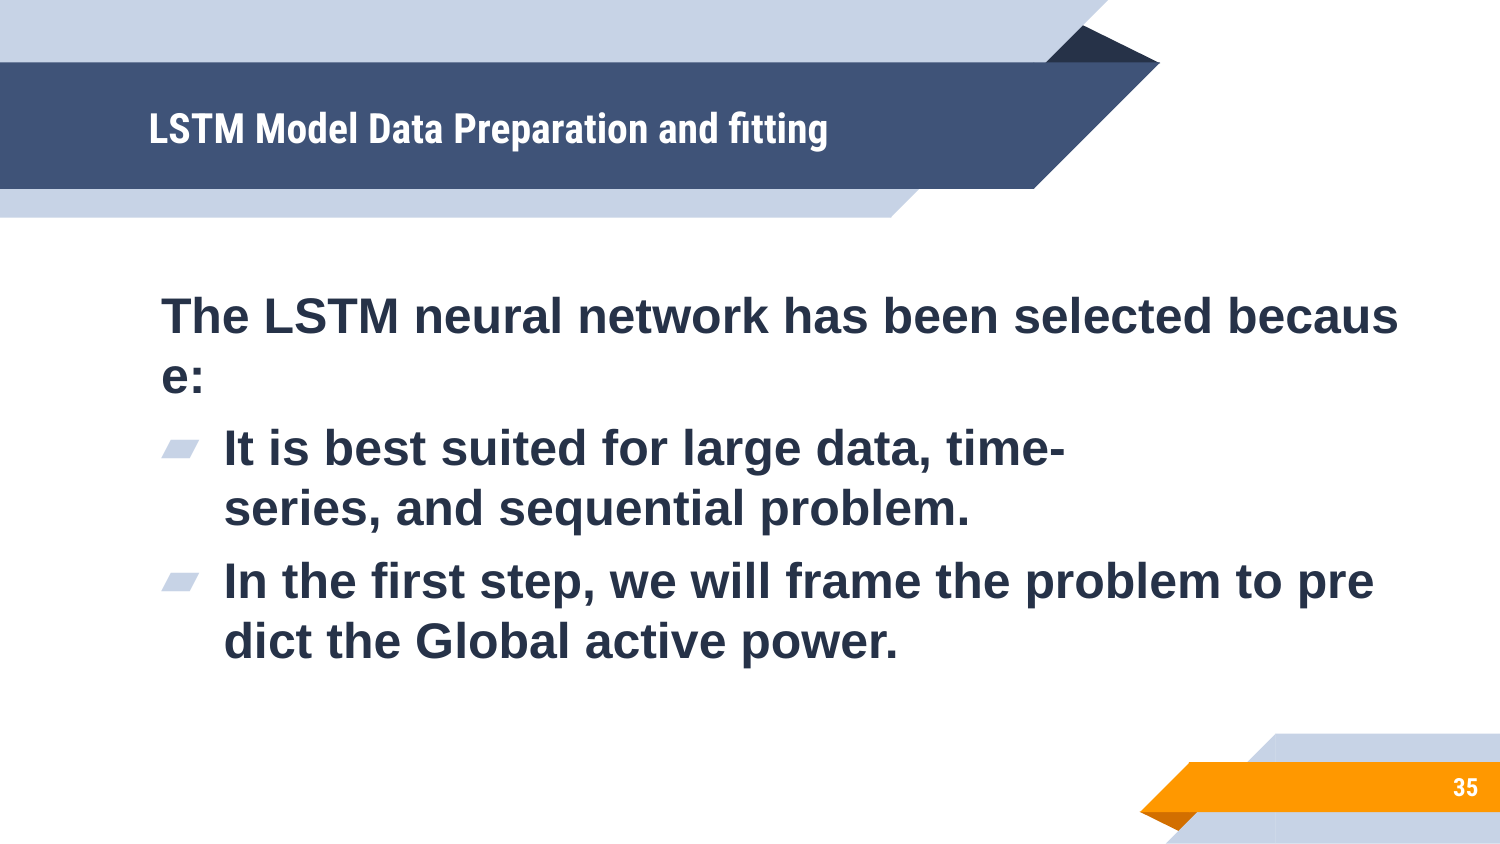

# LSTM Model Data Preparation and fitting
The LSTM neural network has been selected because:
It is best suited for large data, time-series, and sequential problem.
In the first step, we will frame the problem to predict the Global active power.
35